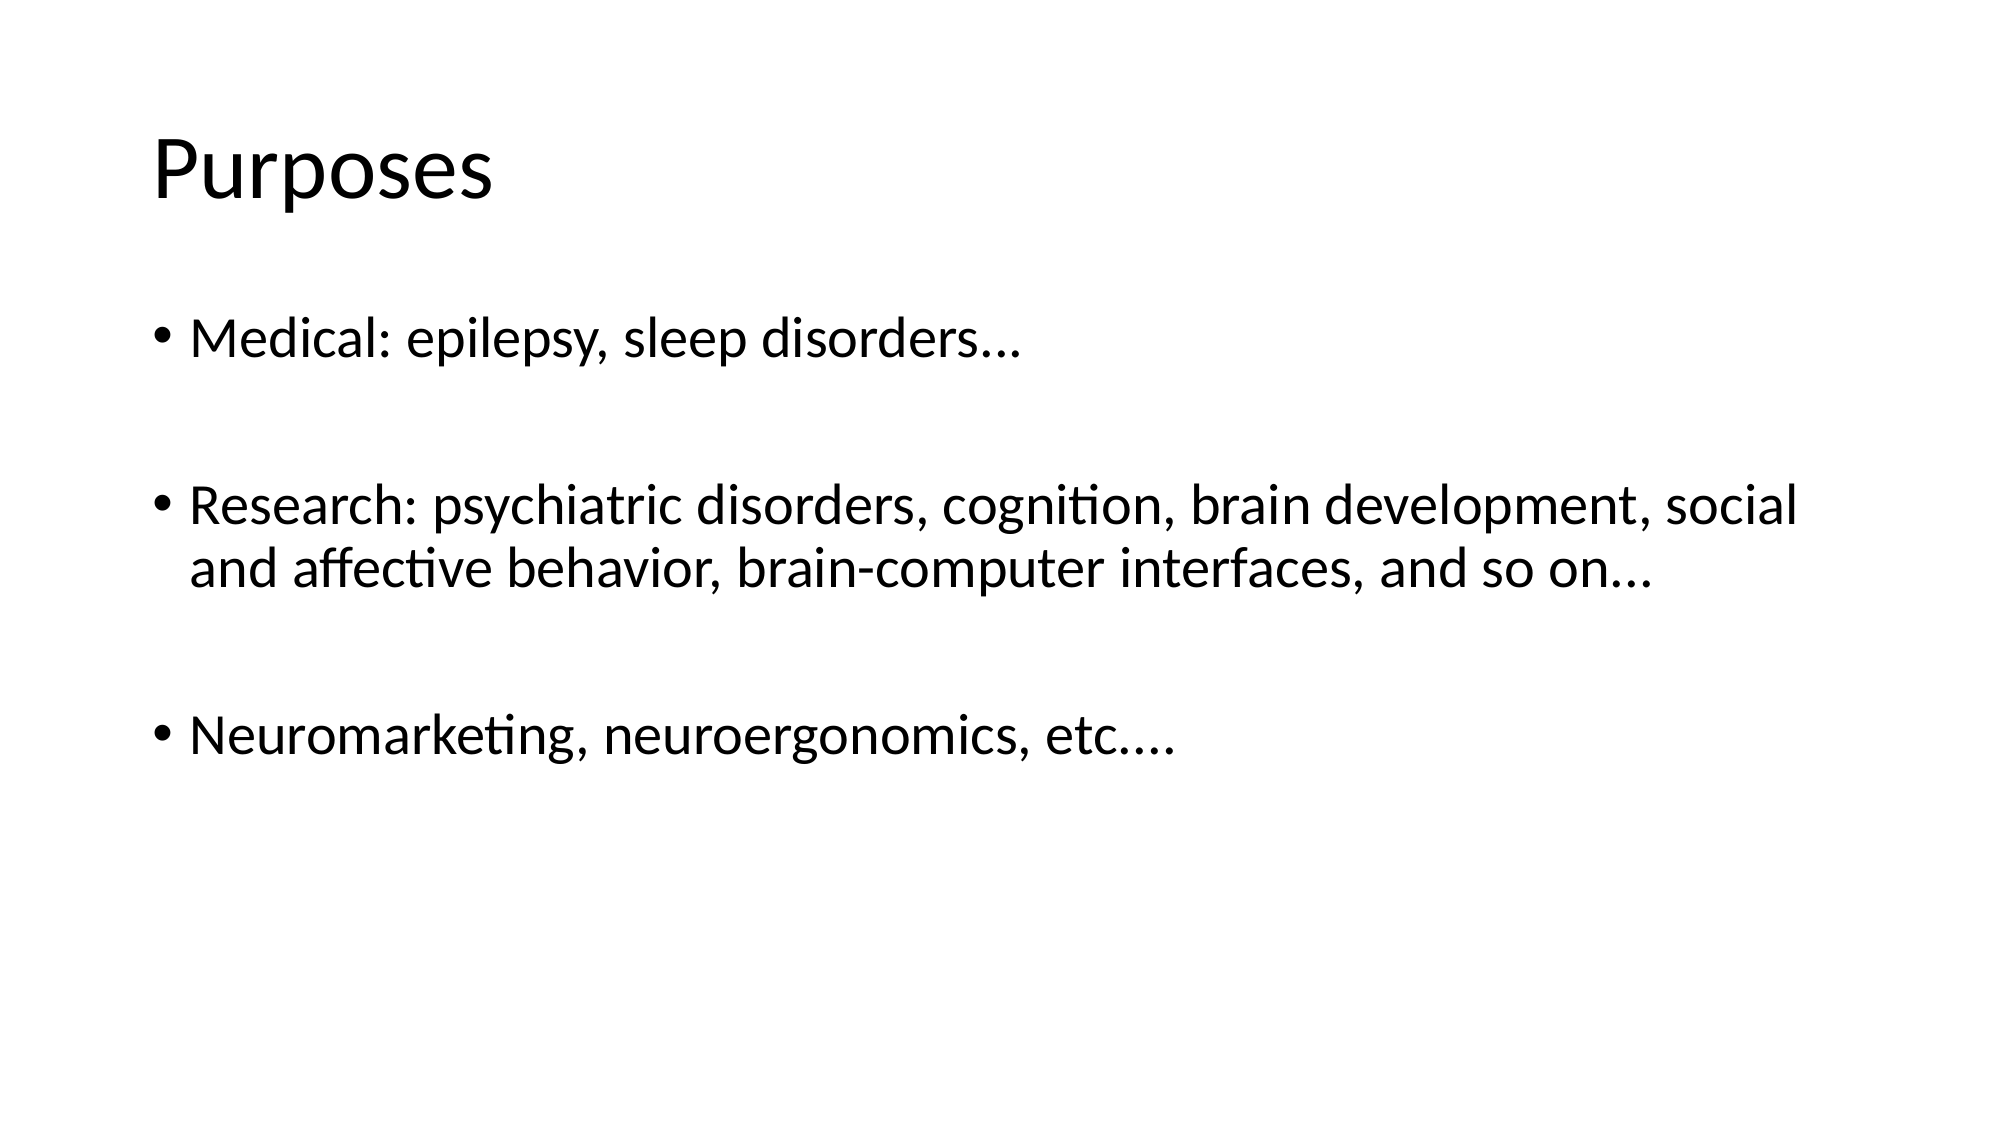

# Purposes
Medical: epilepsy, sleep disorders...

Research: psychiatric disorders, cognition, brain development, social and affective behavior, brain-computer interfaces, and so on...

Neuromarketing, neuroergonomics, etc....